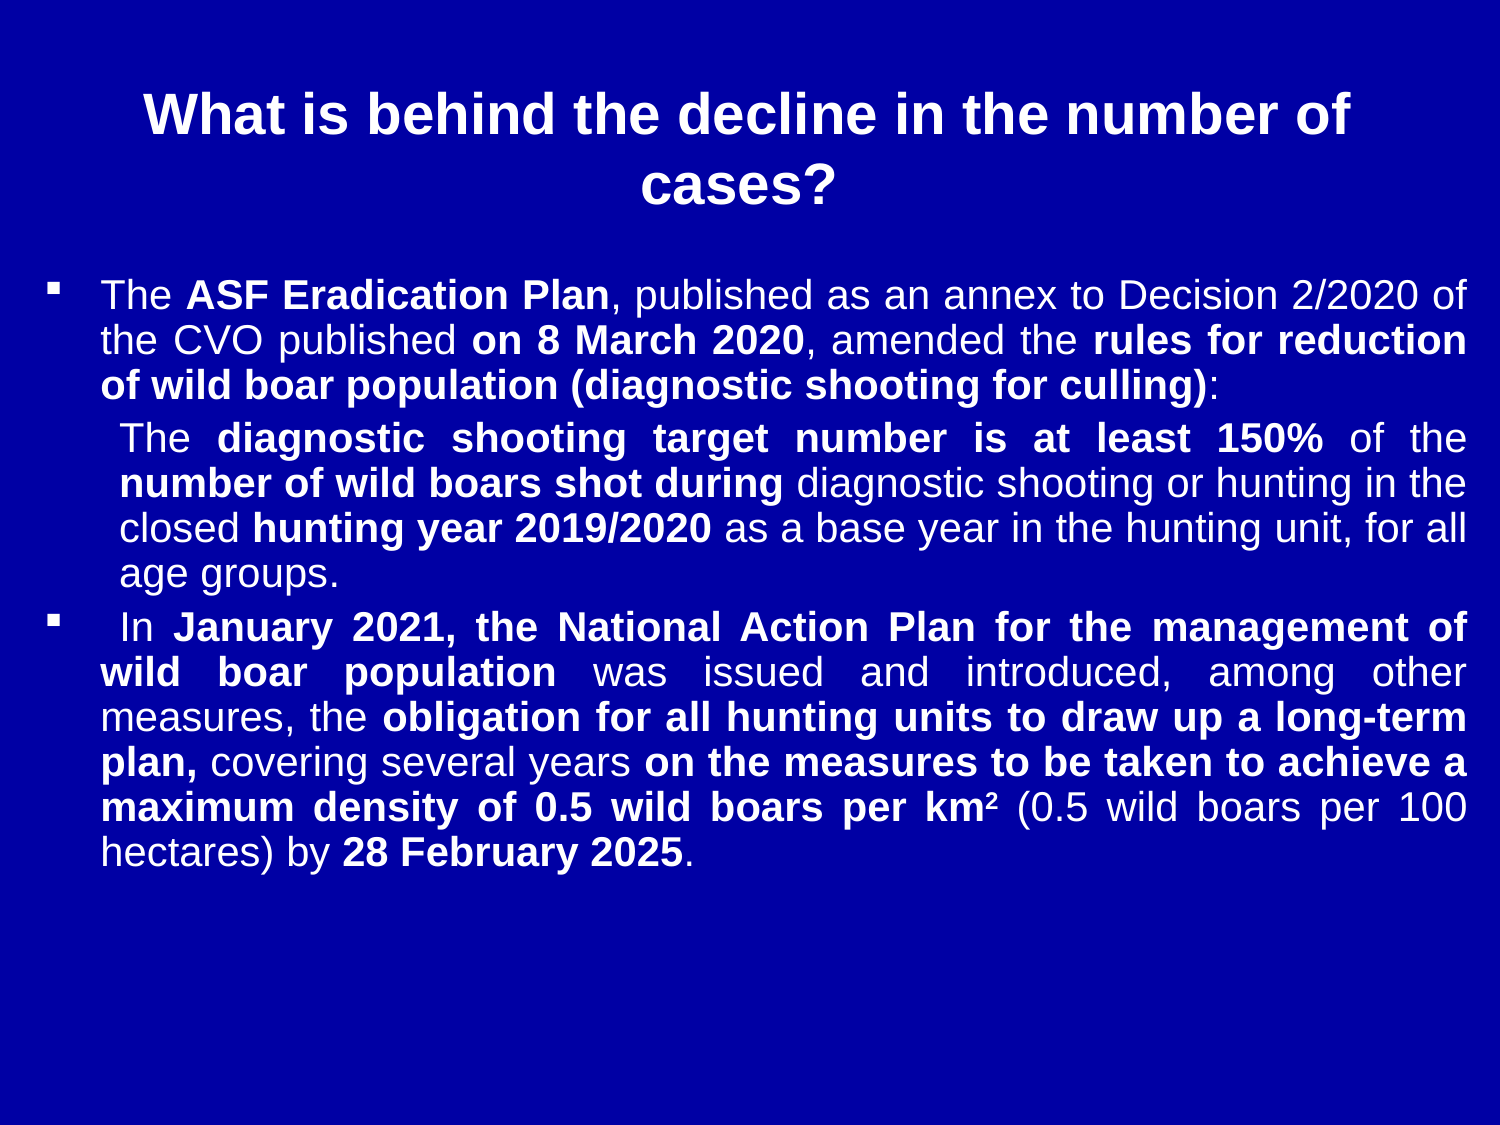

# What is behind the decline in the number of cases?

The ASF Eradication Plan, published as an annex to Decision 2/2020 of the CVO published on 8 March 2020, amended the rules for reduction of wild boar population (diagnostic shooting for culling):
The diagnostic shooting target number is at least 150% of the number of wild boars shot during diagnostic shooting or hunting in the closed hunting year 2019/2020 as a base year in the hunting unit, for all age groups.
 In January 2021, the National Action Plan for the management of wild boar population was issued and introduced, among other measures, the obligation for all hunting units to draw up a long-term plan, covering several years on the measures to be taken to achieve a maximum density of 0.5 wild boars per km2 (0.5 wild boars per 100 hectares) by 28 February 2025.